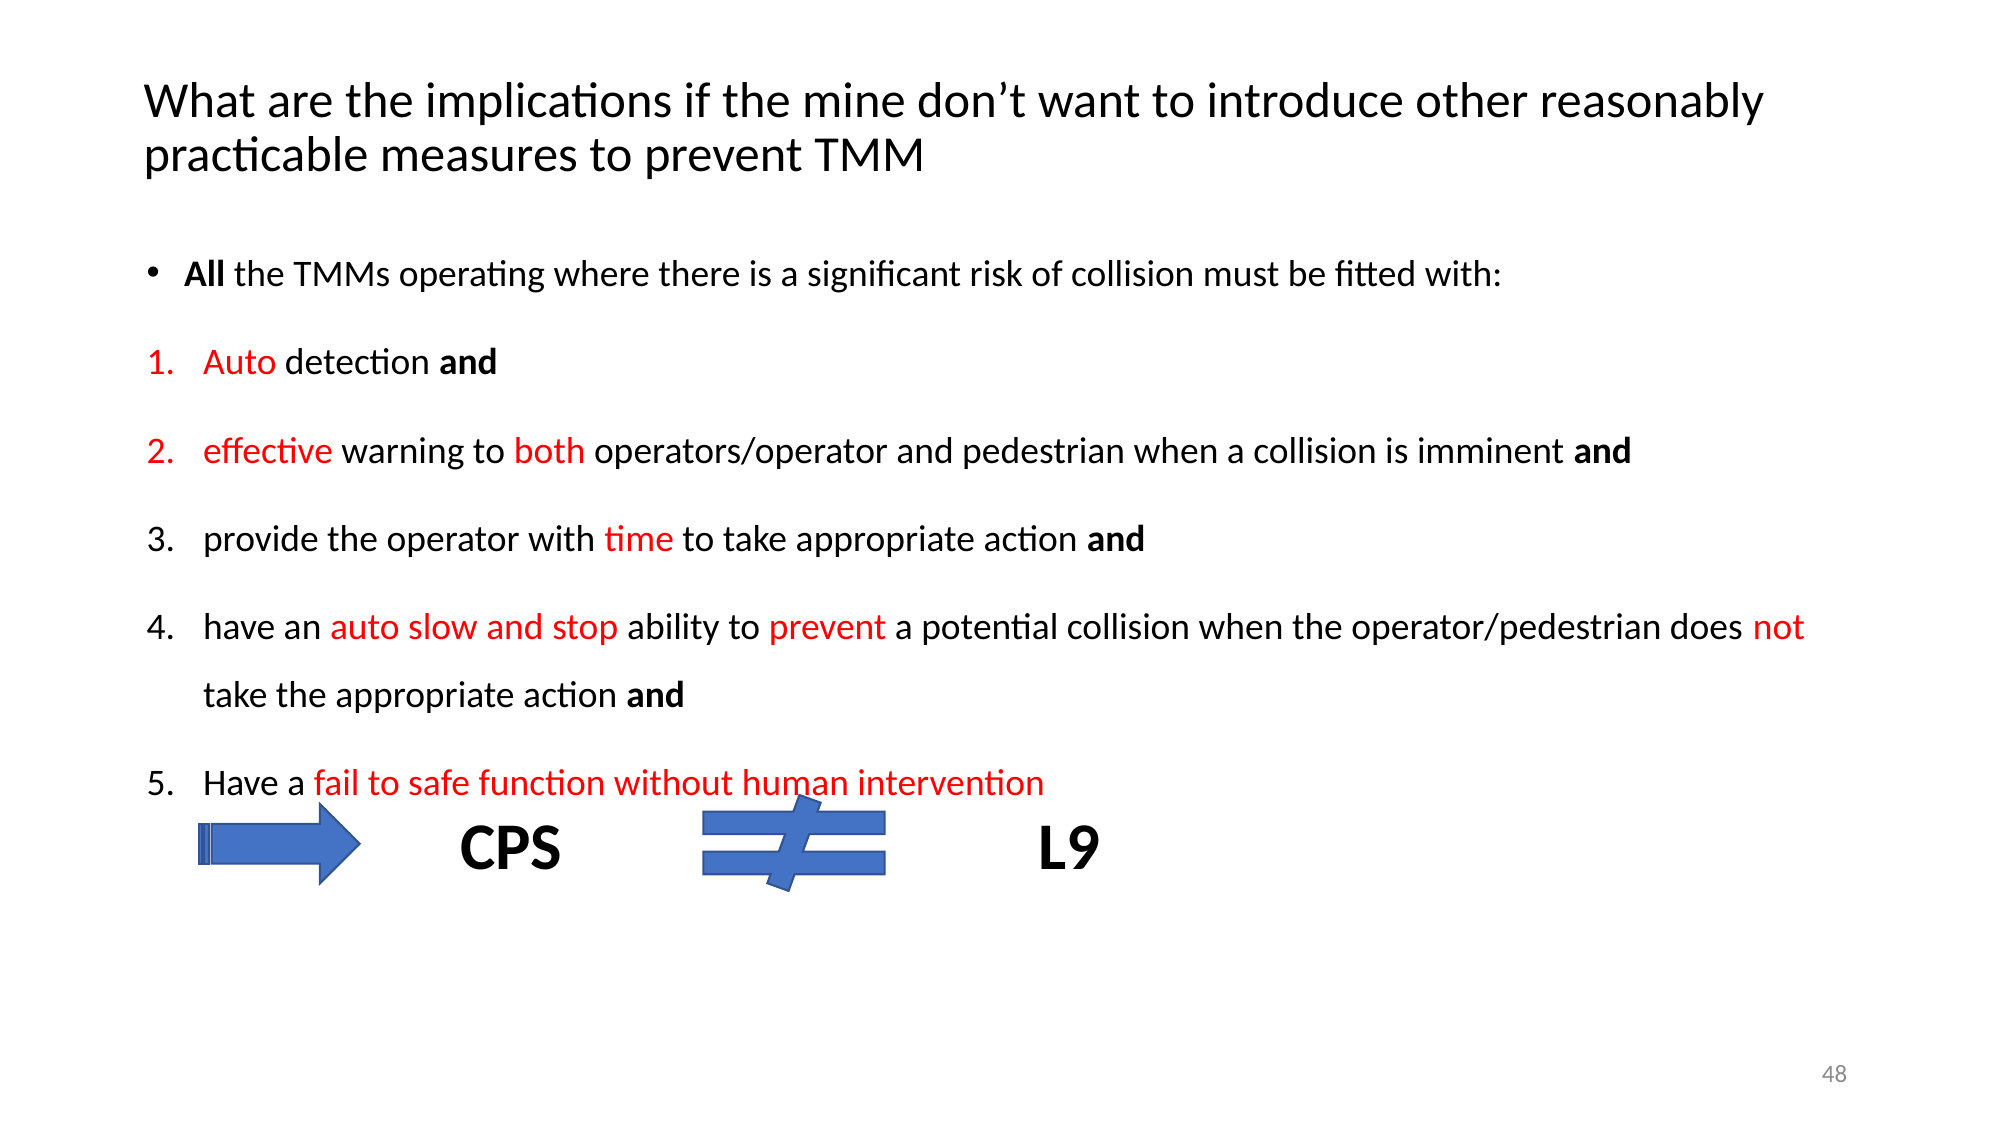

# What are the implications if the mine don’t want to introduce other reasonably practicable measures to prevent TMM
All the TMMs operating where there is a significant risk of collision must be fitted with:
Auto detection and
effective warning to both operators/operator and pedestrian when a collision is imminent and
provide the operator with time to take appropriate action and
have an auto slow and stop ability to prevent a potential collision when the operator/pedestrian does not take the appropriate action and
Have a fail to safe function without human intervention

CPS
L9

48